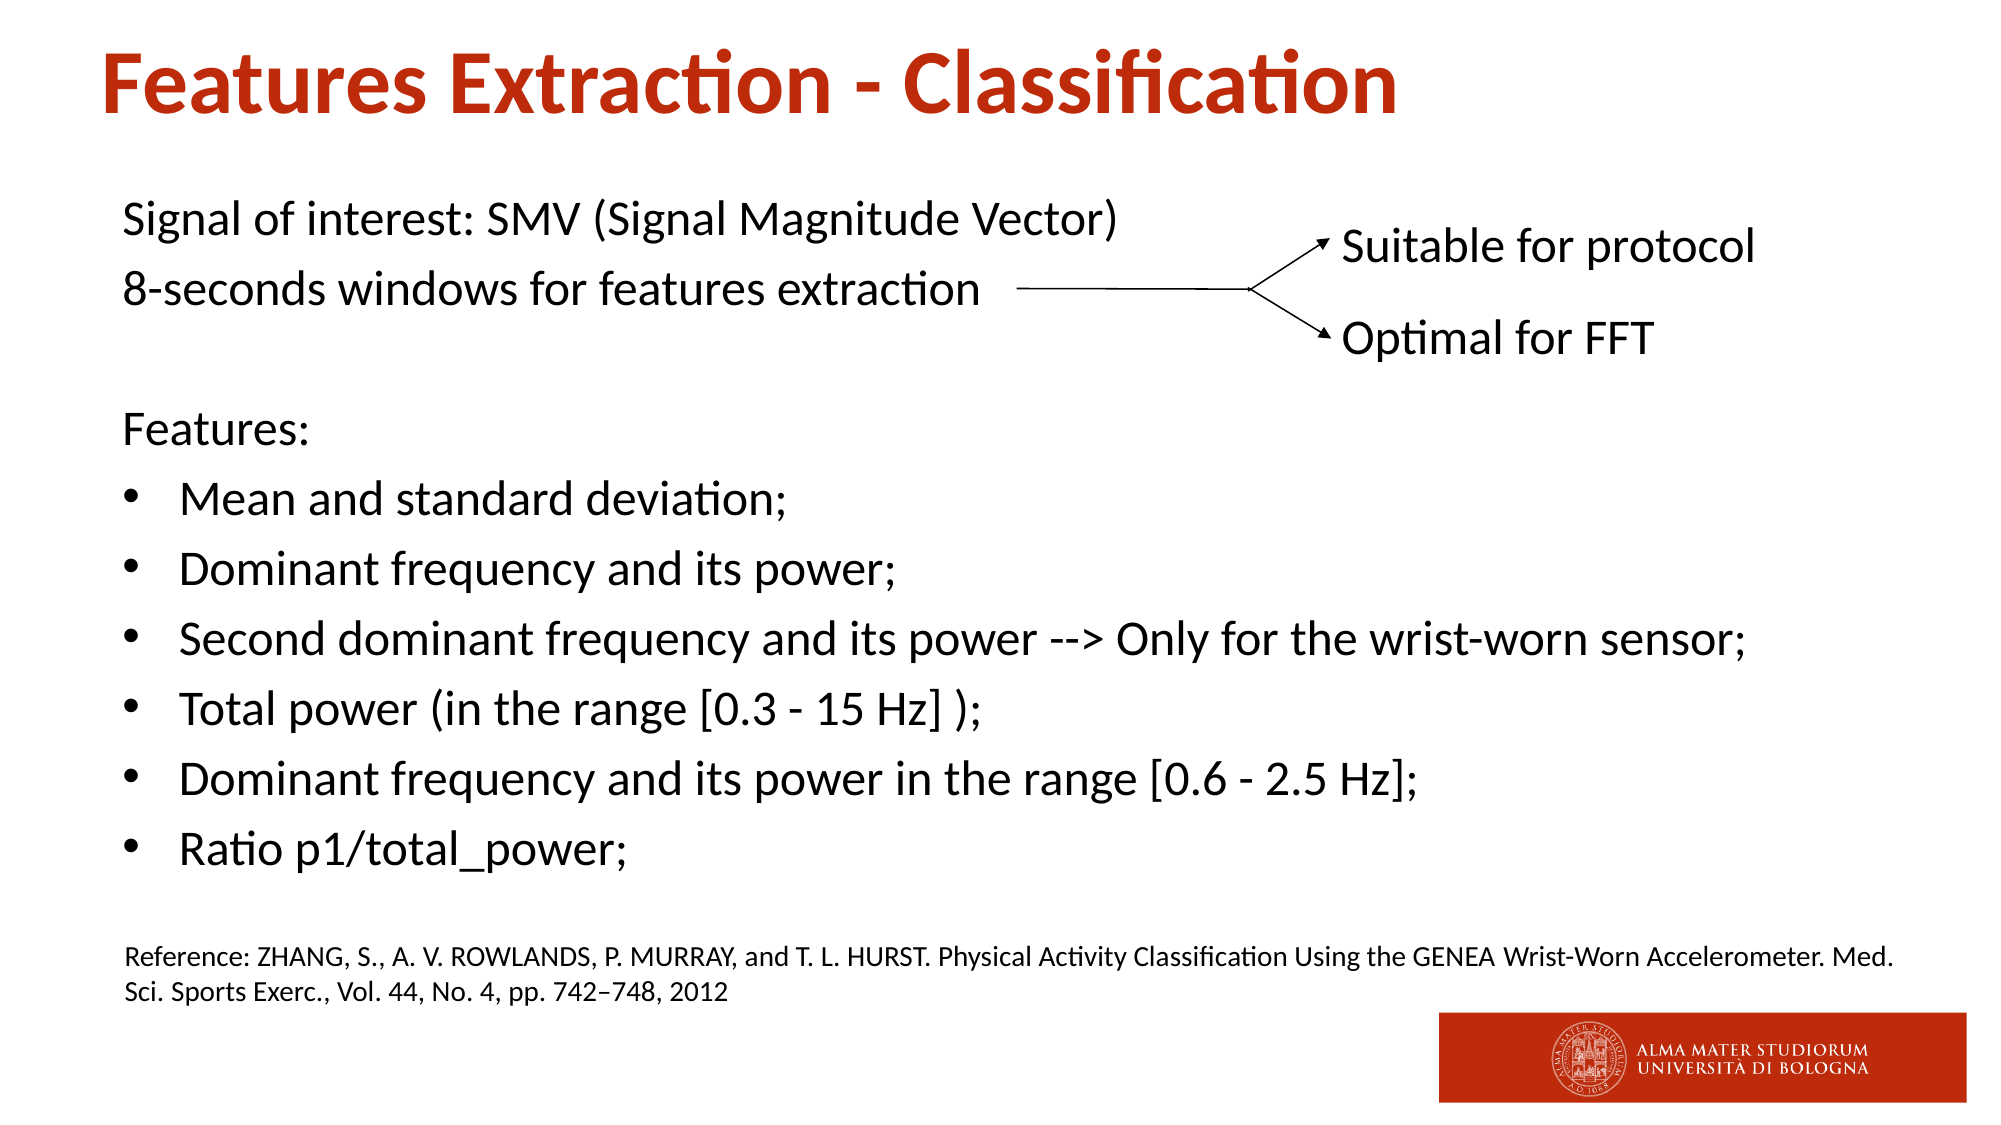

Features Extraction - Classification

Signal of interest: SMV (Signal Magnitude Vector)
8-seconds windows for features extraction

Features:
Mean and standard deviation;
Dominant frequency and its power;
Second dominant frequency and its power --> Only for the wrist-worn sensor;
Total power (in the range [0.3 - 15 Hz] );
Dominant frequency and its power in the range [0.6 - 2.5 Hz];
Ratio p1/total_power;
Suitable for protocol
Optimal for FFT
Reference: ZHANG, S., A. V. ROWLANDS, P. MURRAY, and T. L. HURST. Physical Activity Classification Using the GENEA Wrist-Worn Accelerometer. Med. Sci. Sports Exerc., Vol. 44, No. 4, pp. 742–748, 2012